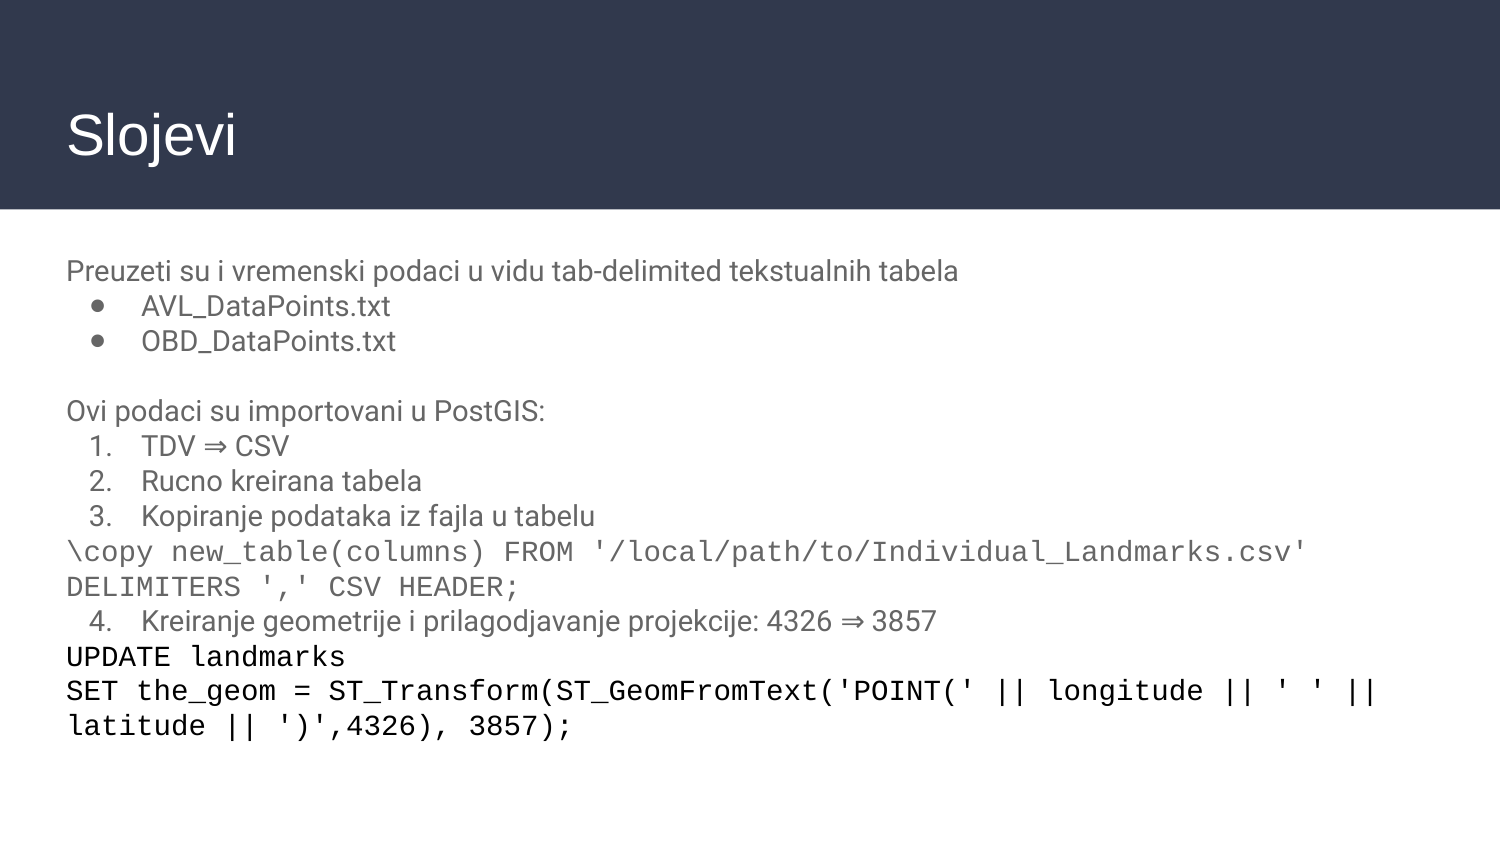

# Slojevi
Preuzeti su i vremenski podaci u vidu tab-delimited tekstualnih tabela
AVL_DataPoints.txt
OBD_DataPoints.txt

Ovi podaci su importovani u PostGIS:
TDV ⇒ CSV
Rucno kreirana tabela
Kopiranje podataka iz fajla u tabelu
\copy new_table(columns) FROM '/local/path/to/Individual_Landmarks.csv' DELIMITERS ',' CSV HEADER;
Kreiranje geometrije i prilagodjavanje projekcije: 4326 ⇒ 3857
UPDATE landmarks
SET the_geom = ST_Transform(ST_GeomFromText('POINT(' || longitude || ' ' || latitude || ')',4326), 3857);